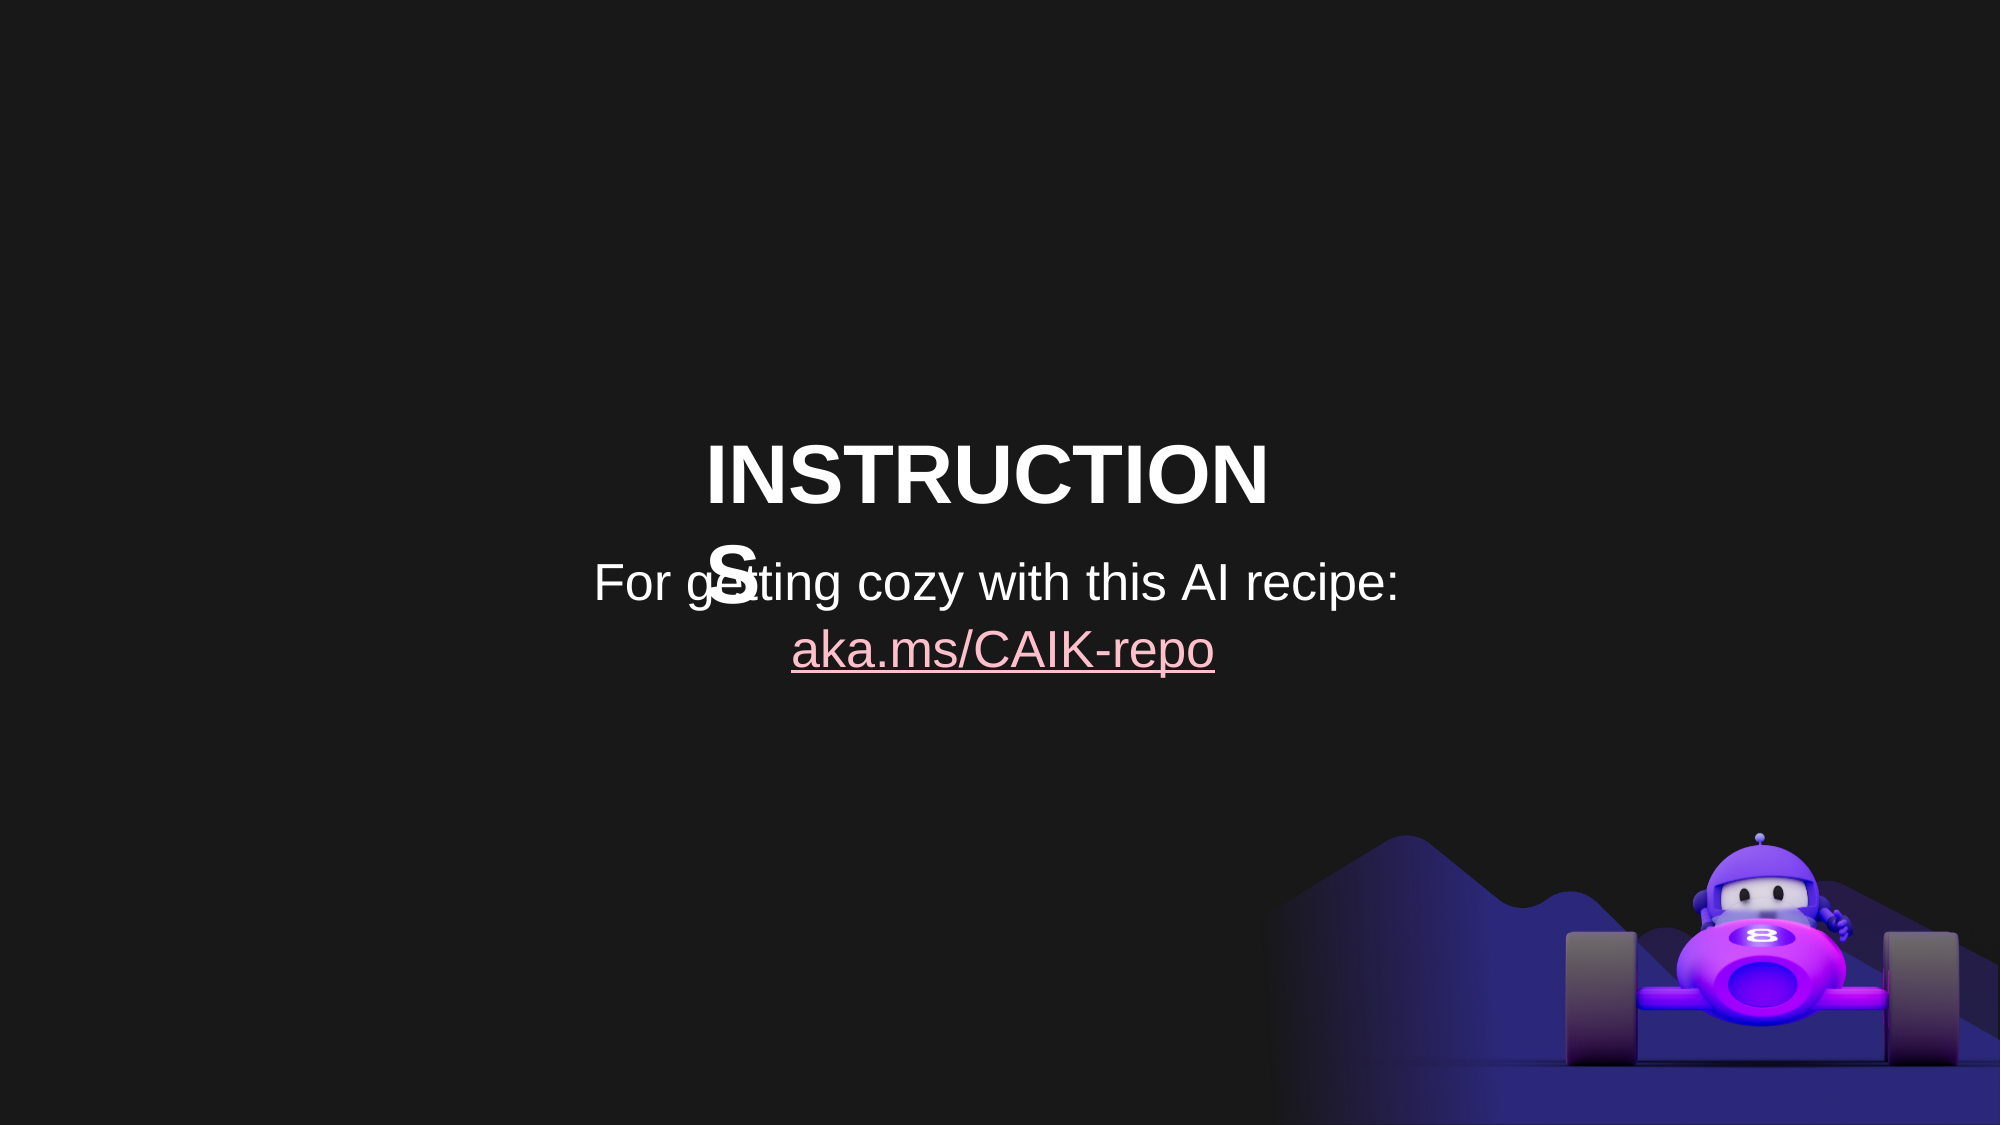

# INSTRUCTIONS
For getting cozy with this AI recipe: aka.ms/CAIK-repo